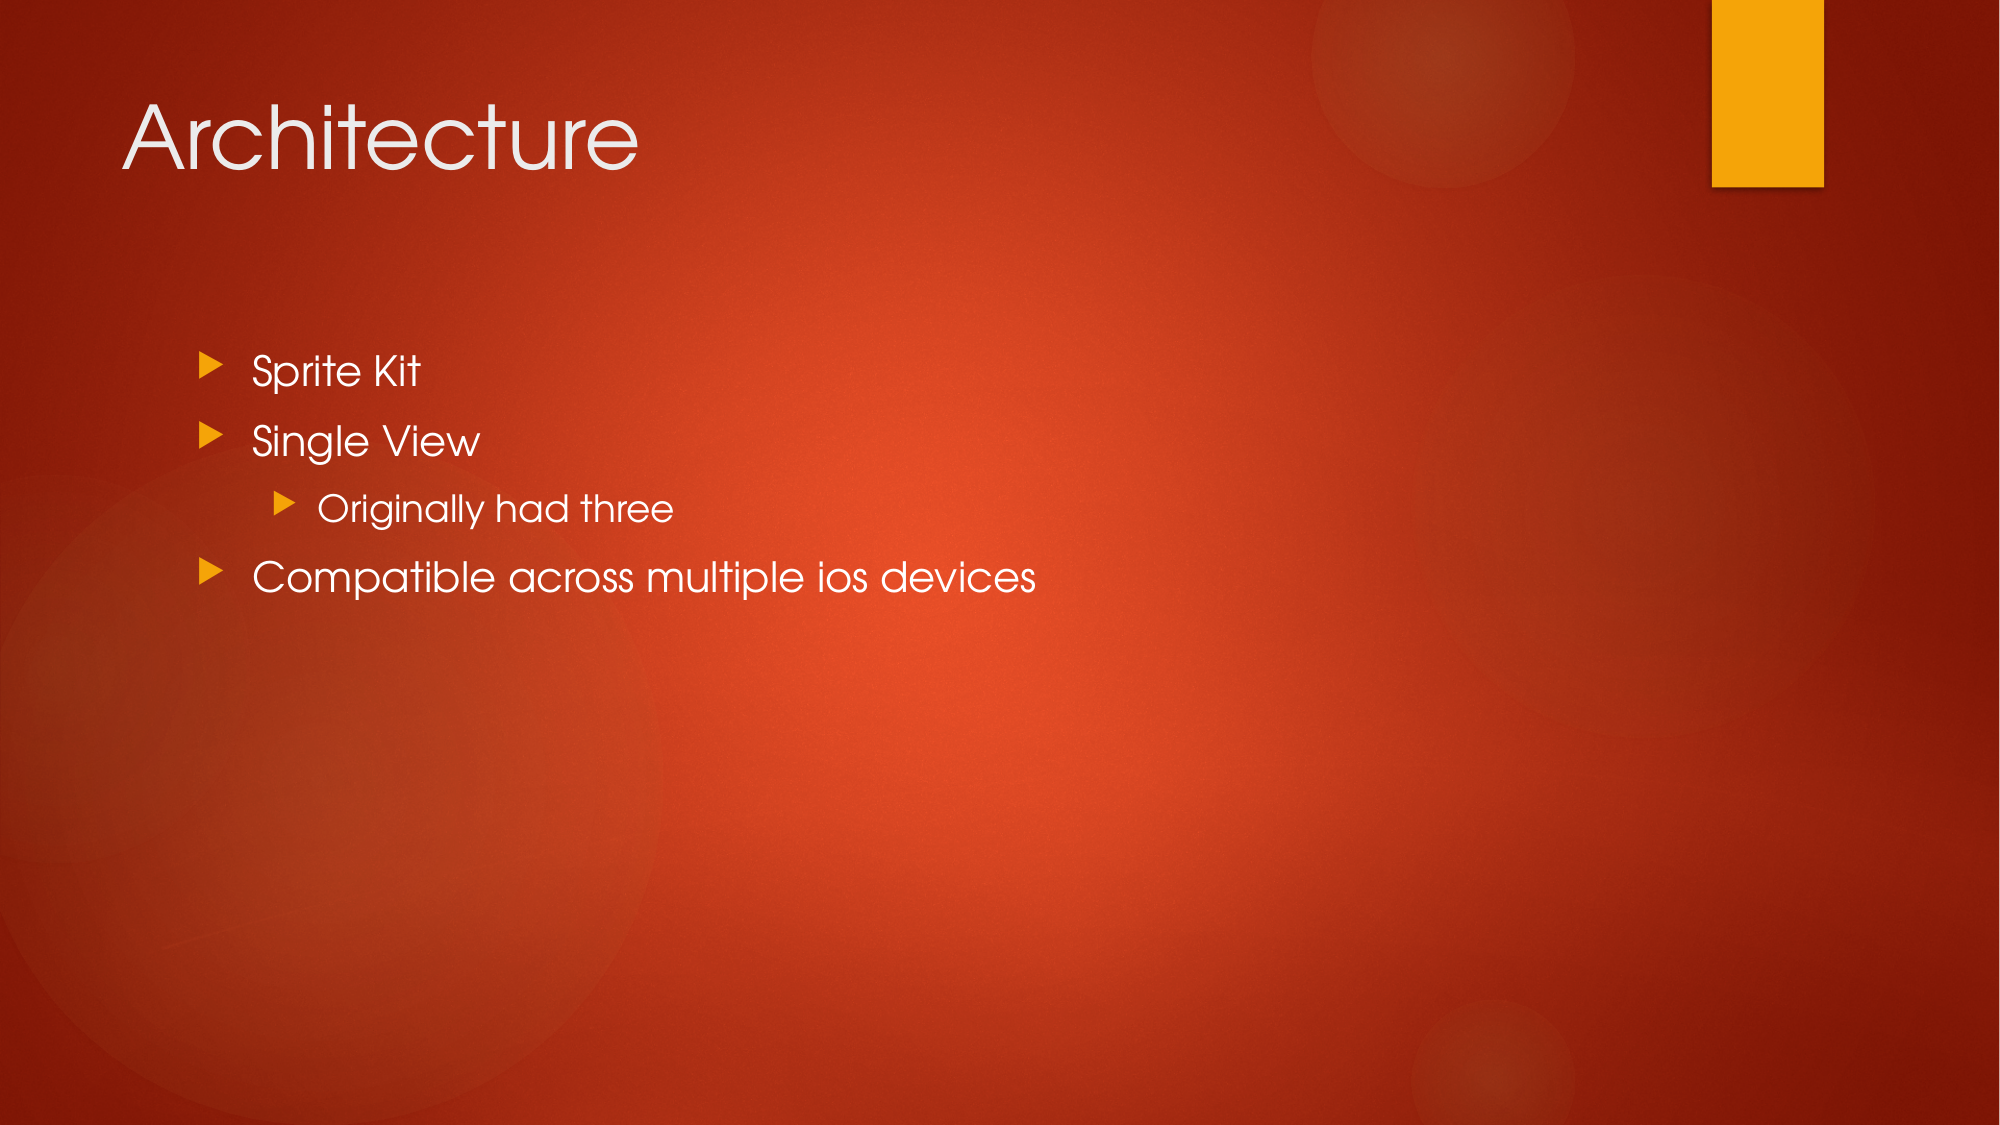

# Architecture
Sprite Kit
Single View
Originally had three
Compatible across multiple ios devices